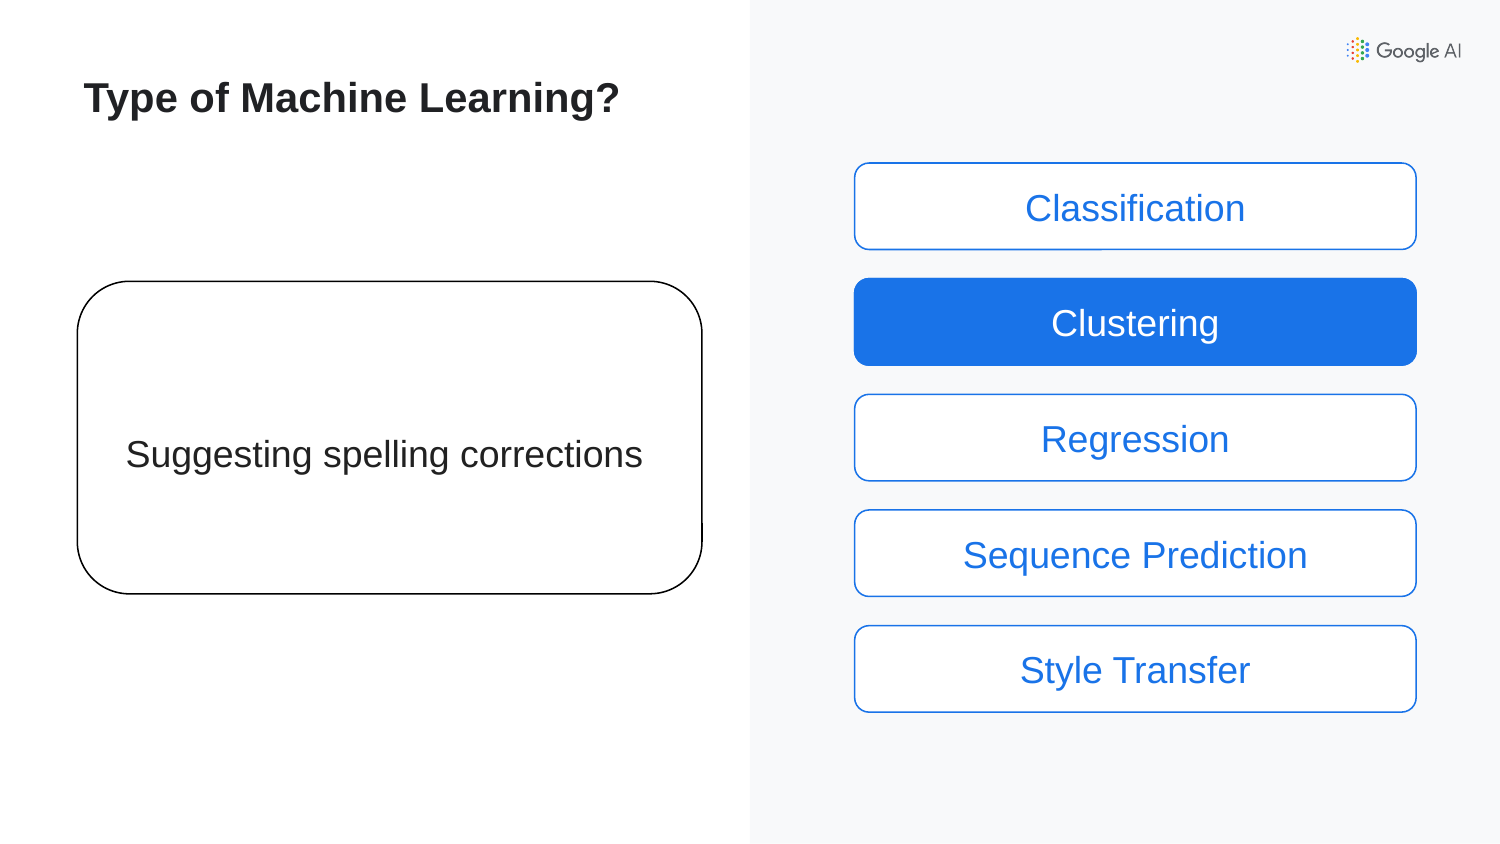

# Type of Machine Learning?
Classification
Clustering
Clustering

Suggesting spelling corrections
Regression
Sequence Prediction
Style Transfer